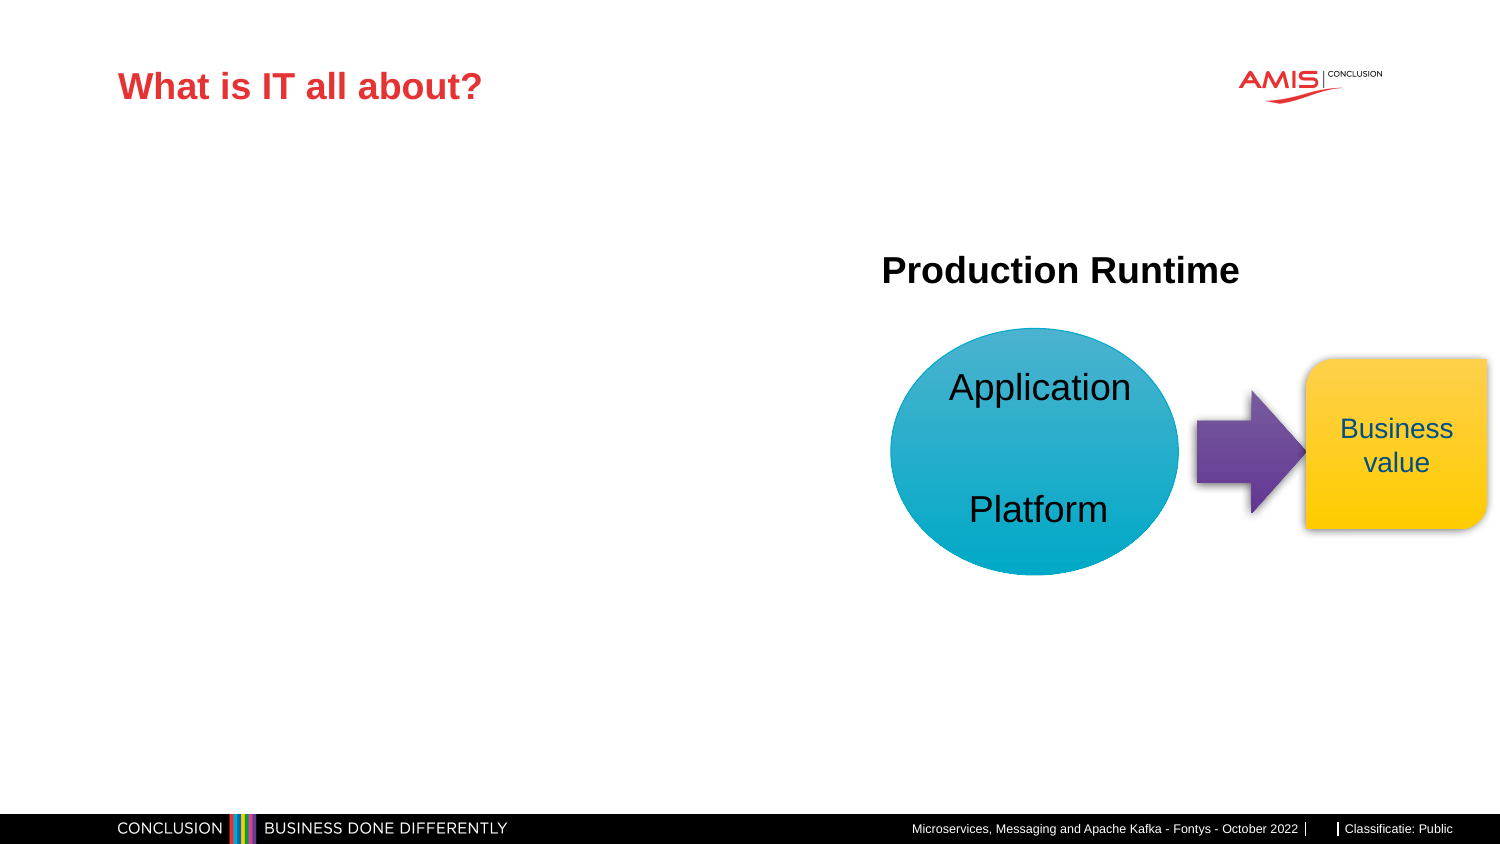

# What is IT all about?

Production Runtime

Application
Business value

Platform
Microservices, Messaging and Apache Kafka - Fontys - October 2022